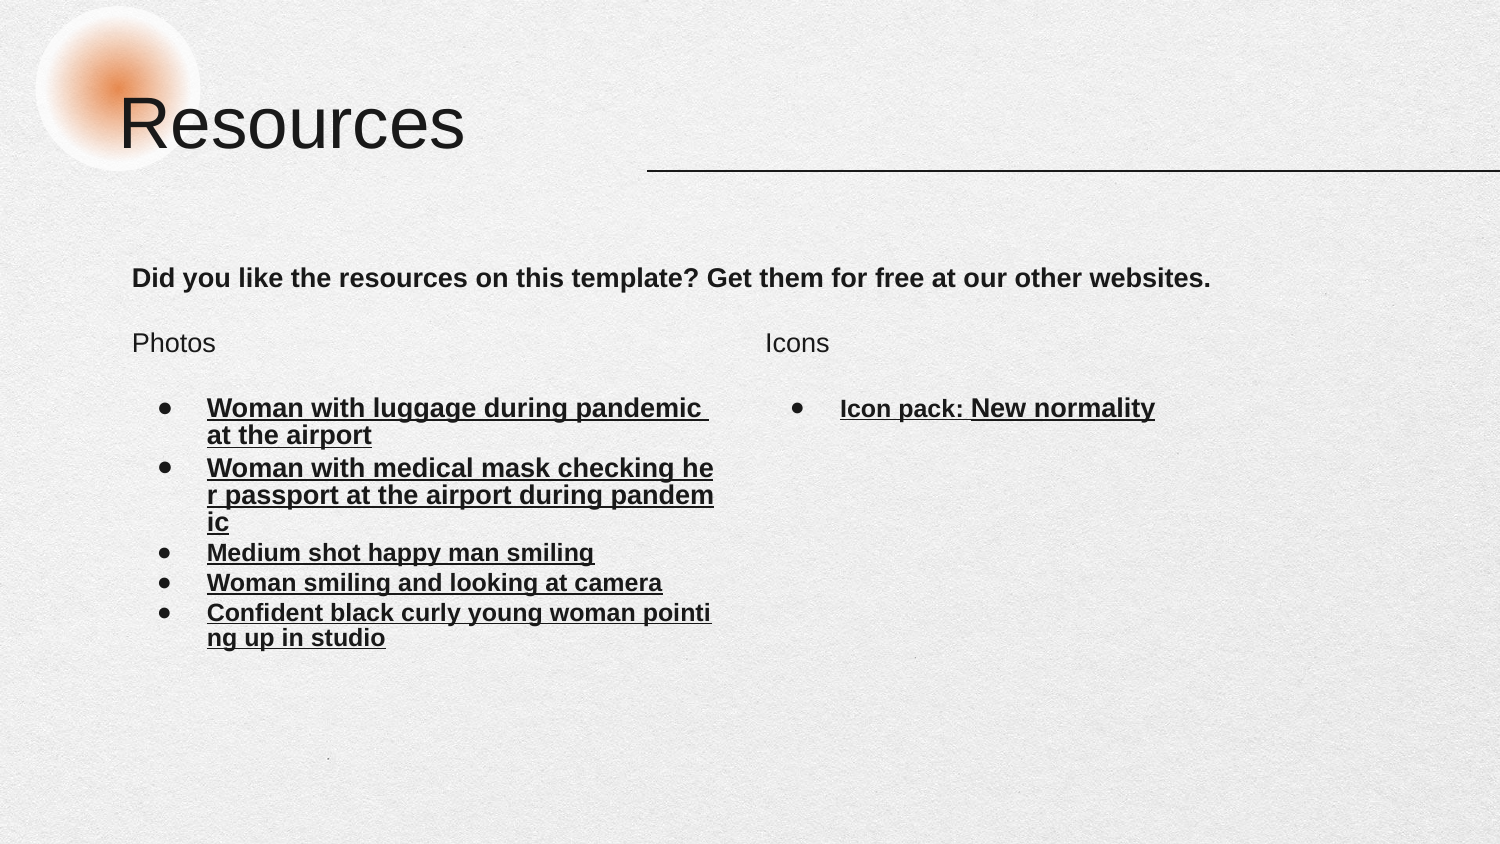

# Resources
Did you like the resources on this template? Get them for free at our other websites.
Photos

Woman with luggage during pandemic at the airport
Woman with medical mask checking her passport at the airport during pandemic
Medium shot happy man smiling
Woman smiling and looking at camera
Confident black curly young woman pointing up in studio

Icons

Icon pack: New normality